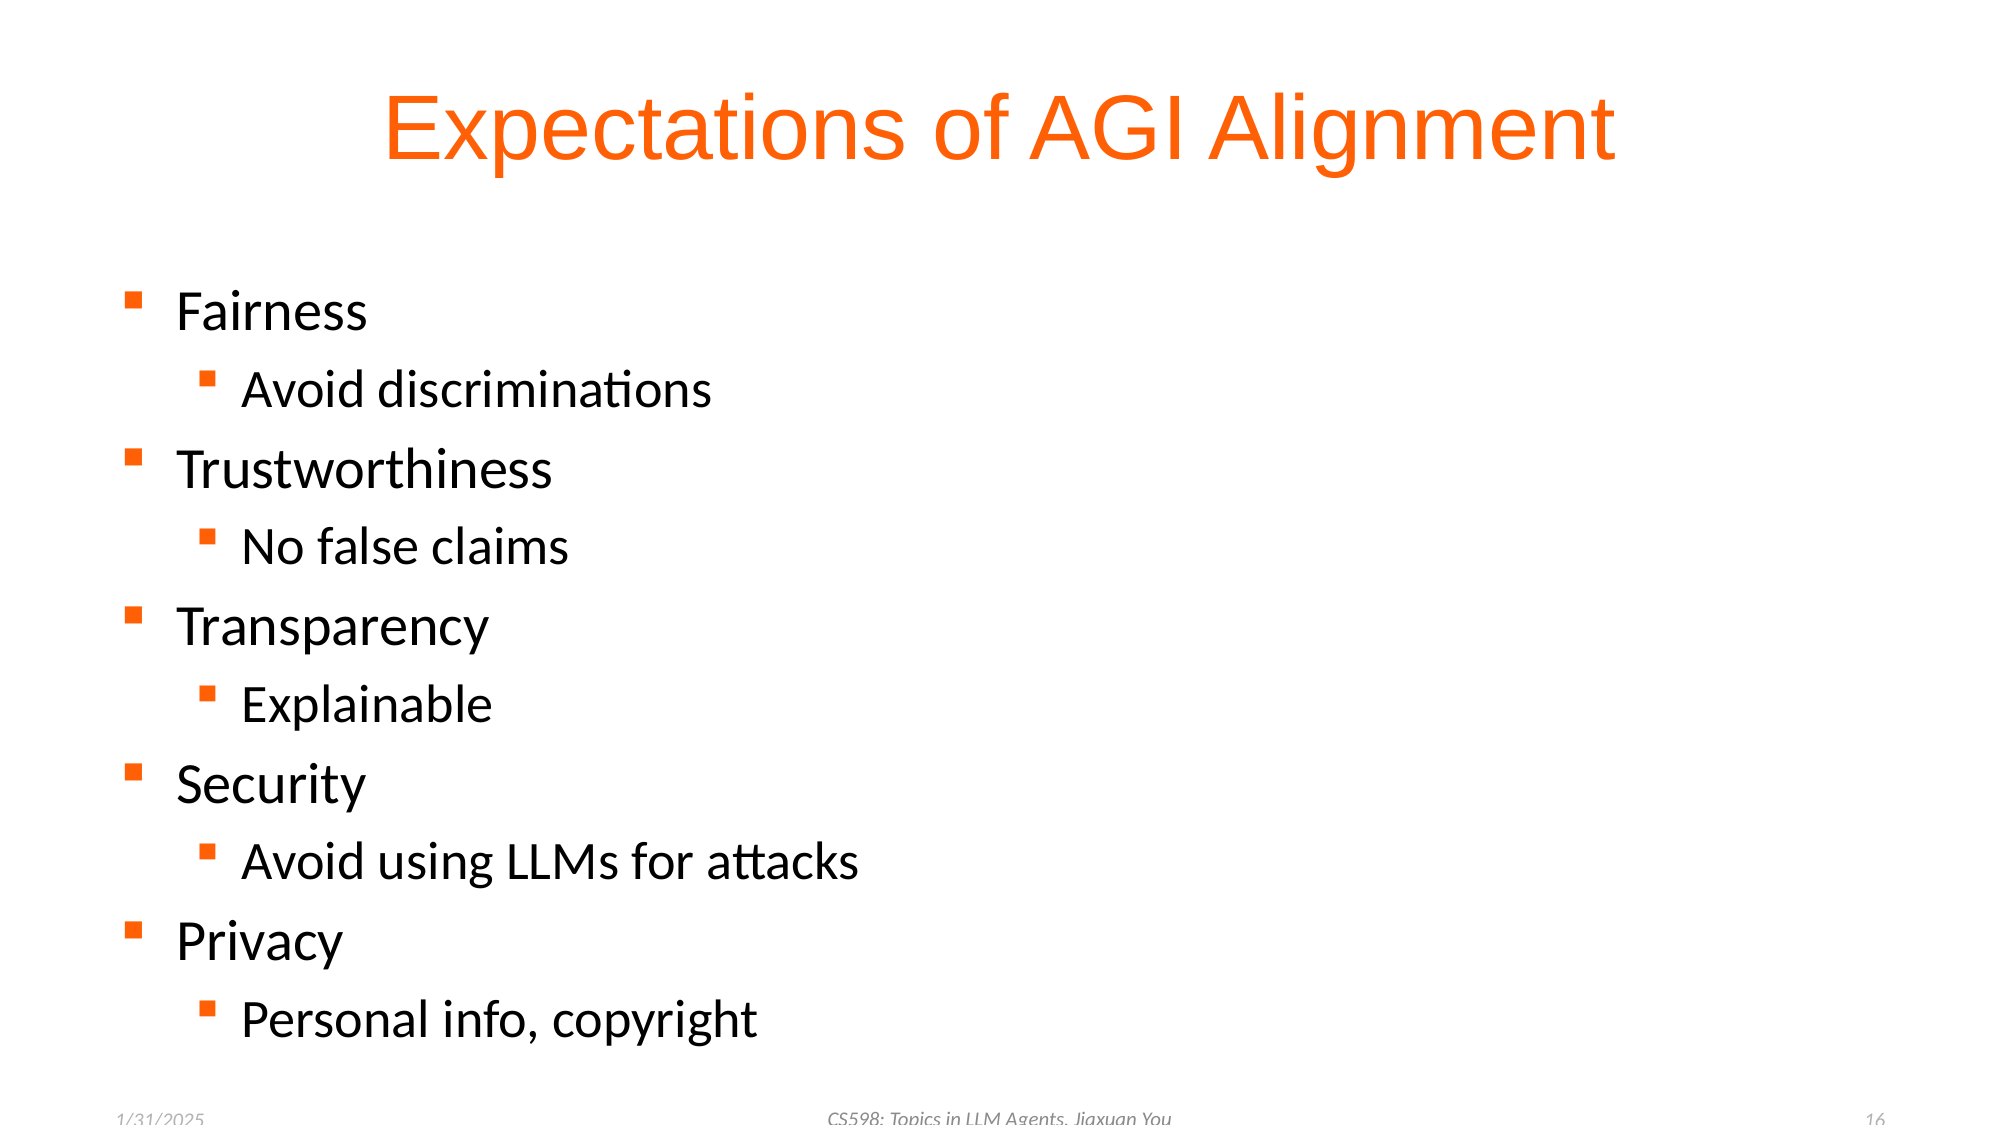

# Expectations of AGI Alignment
Fairness
Avoid discriminations
Trustworthiness
No false claims
Transparency
Explainable
Security
Avoid using LLMs for attacks
Privacy
Personal info, copyright
CS598: Topics in LLM Agents, Jiaxuan You
1/31/2025
16